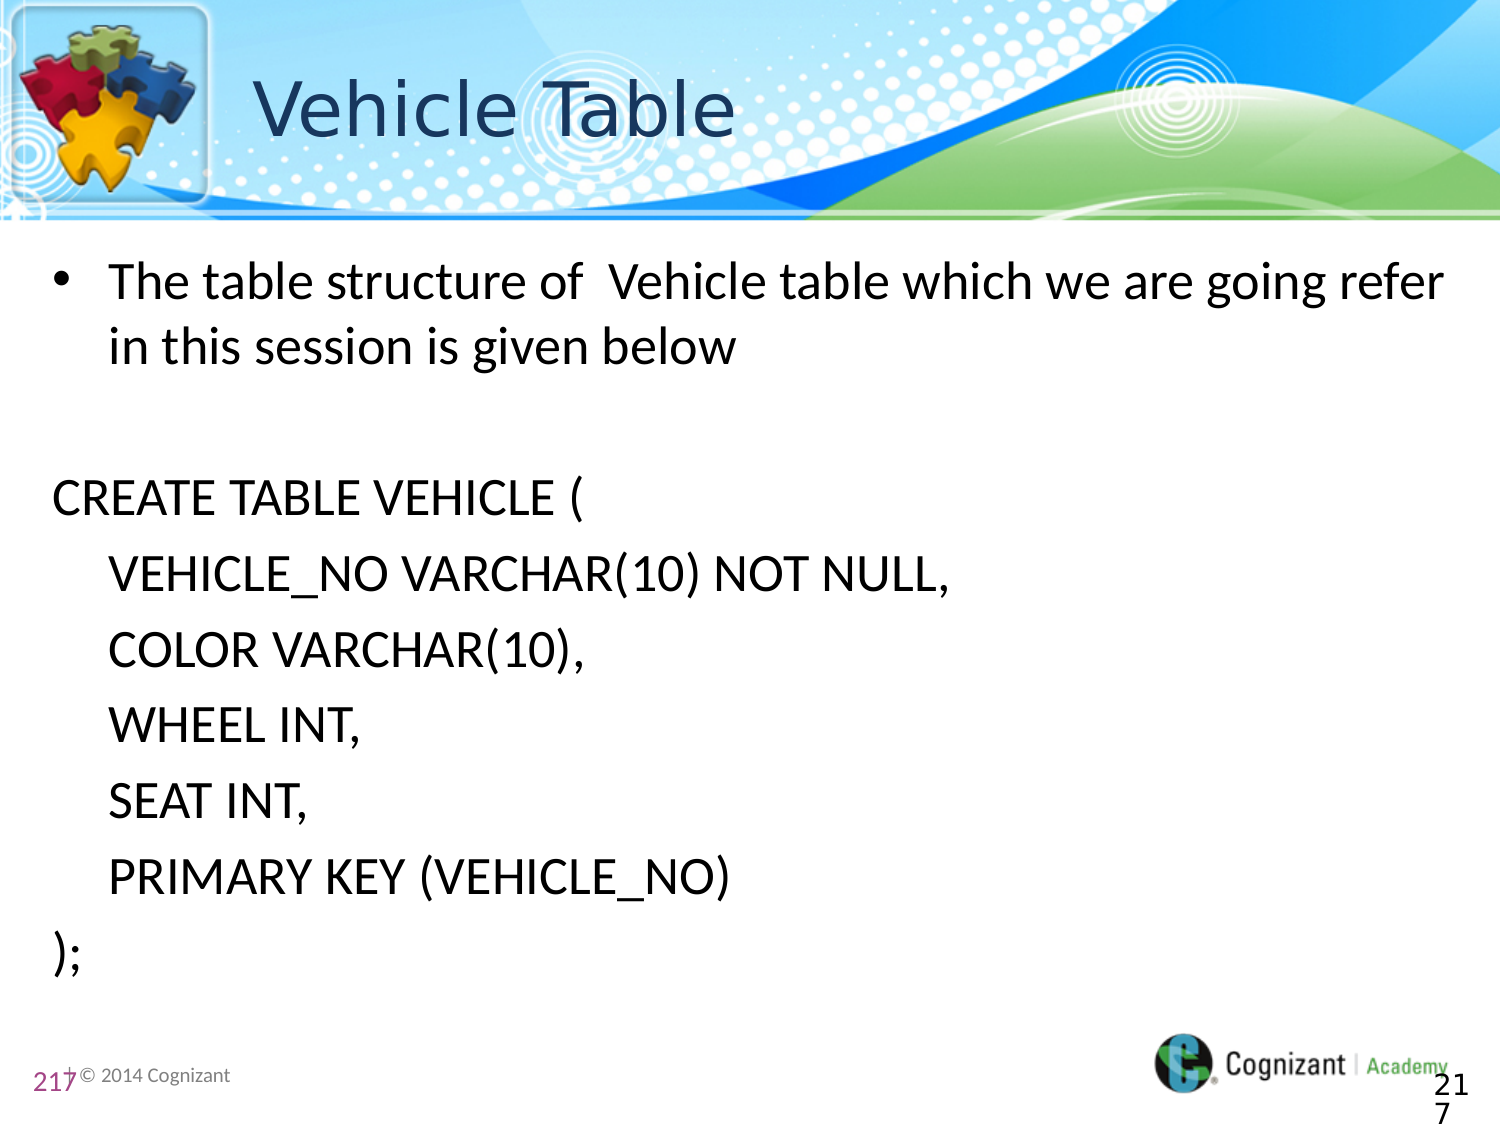

# Vehicle Table
The table structure of  Vehicle table which we are going refer in this session is given below

CREATE TABLE VEHICLE (
	VEHICLE_NO VARCHAR(10) NOT NULL,
	COLOR VARCHAR(10),
	WHEEL INT,
	SEAT INT,
	PRIMARY KEY (VEHICLE_NO)
);
217
217